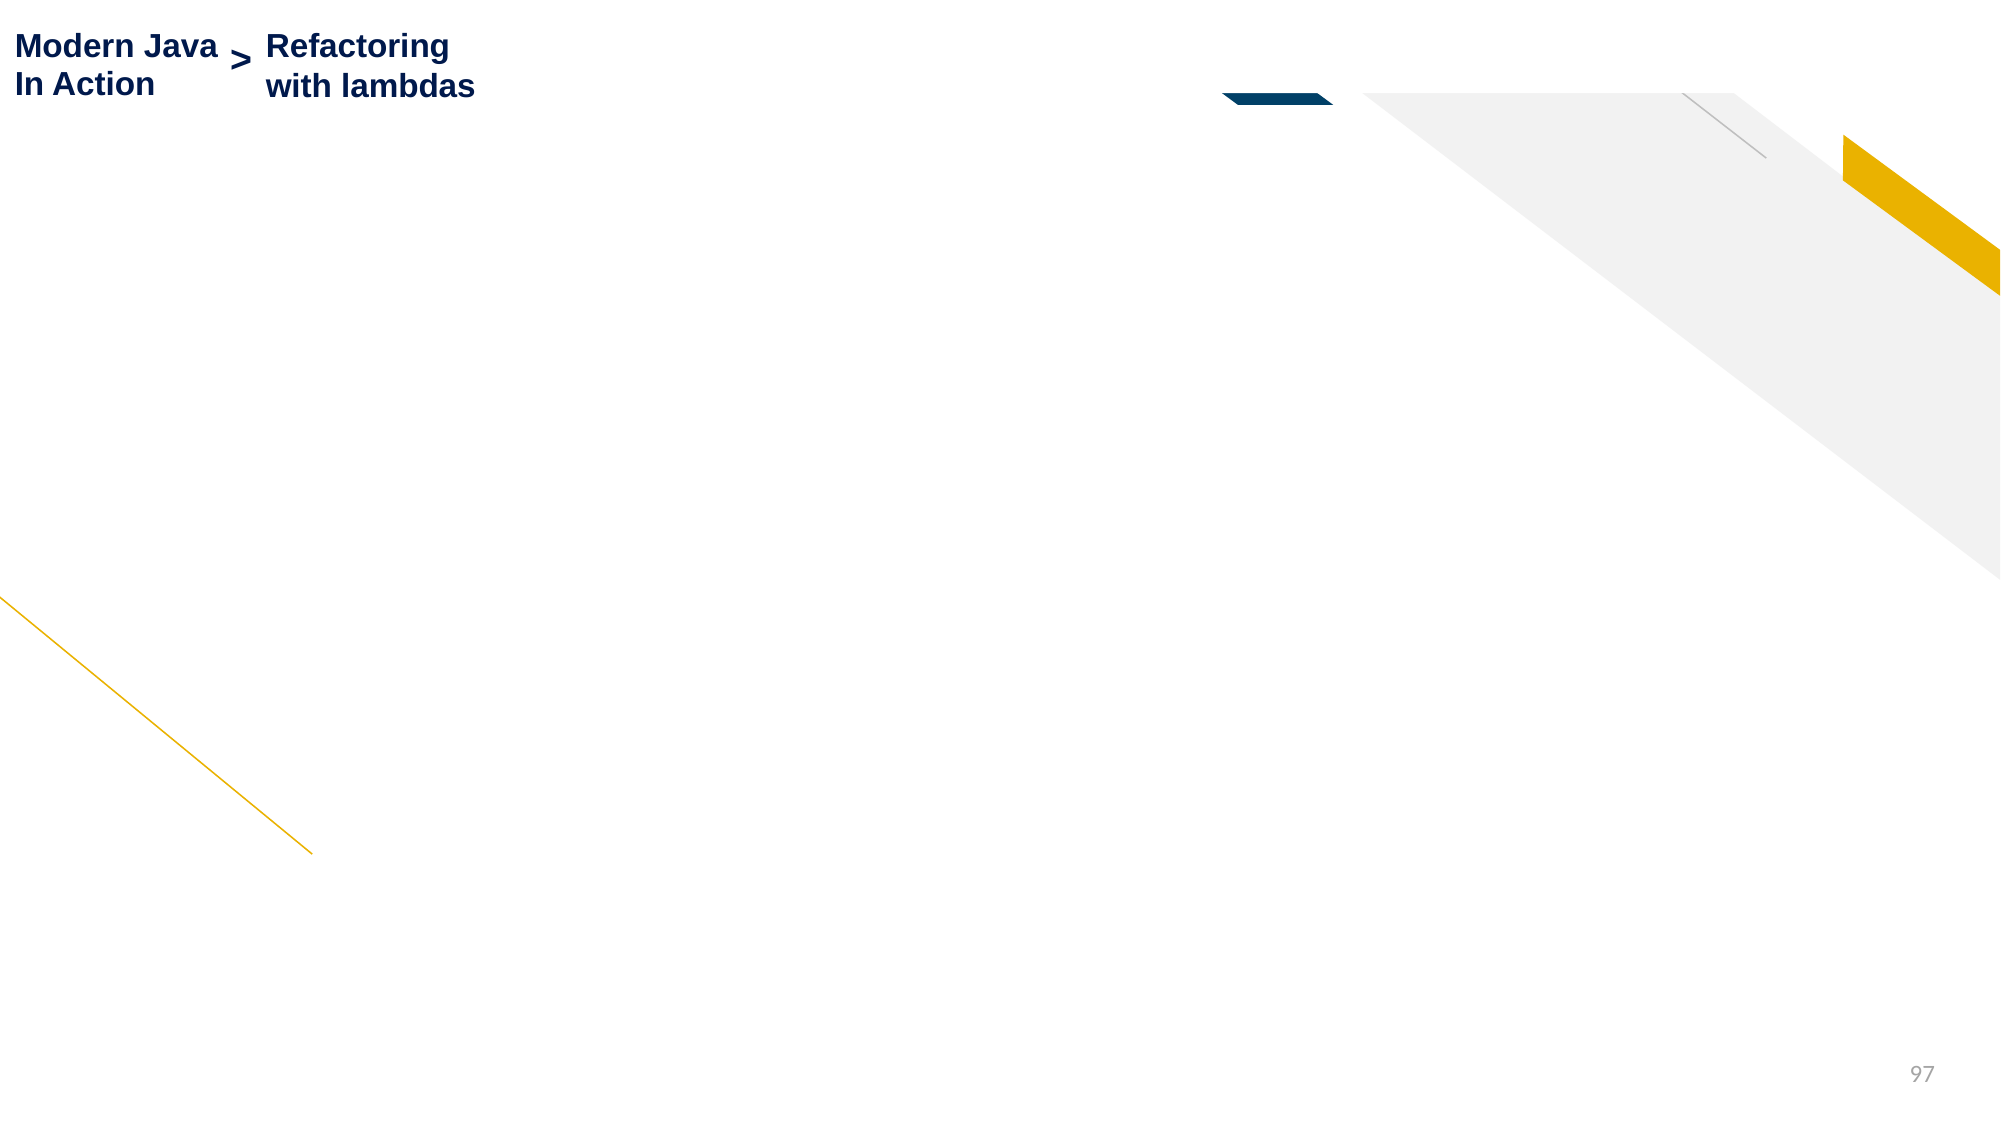

Modern Java
Refactoring
with lambdas

>
In Action
Domain-specific languages using lambdas
97